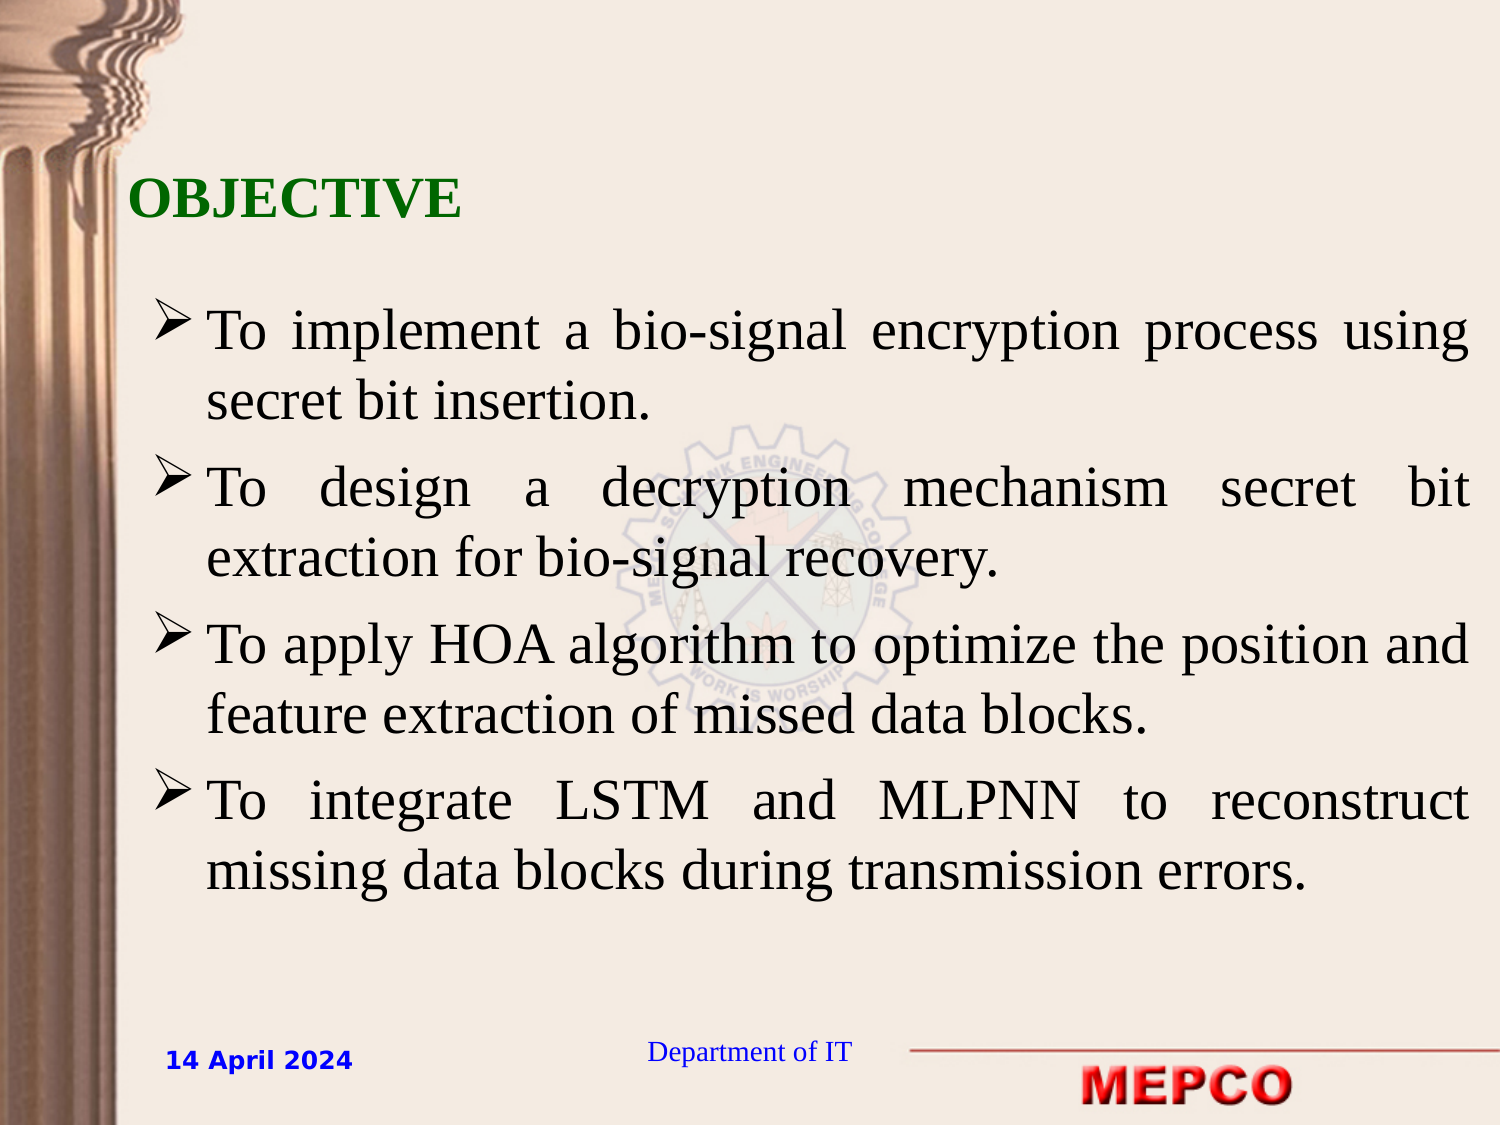

OBJECTIVE
To implement a bio-signal encryption process using secret bit insertion.
To design a decryption mechanism secret bit extraction for bio-signal recovery.
To apply HOA algorithm to optimize the position and feature extraction of missed data blocks.
To integrate LSTM and MLPNN to reconstruct missing data blocks during transmission errors.

Department of IT